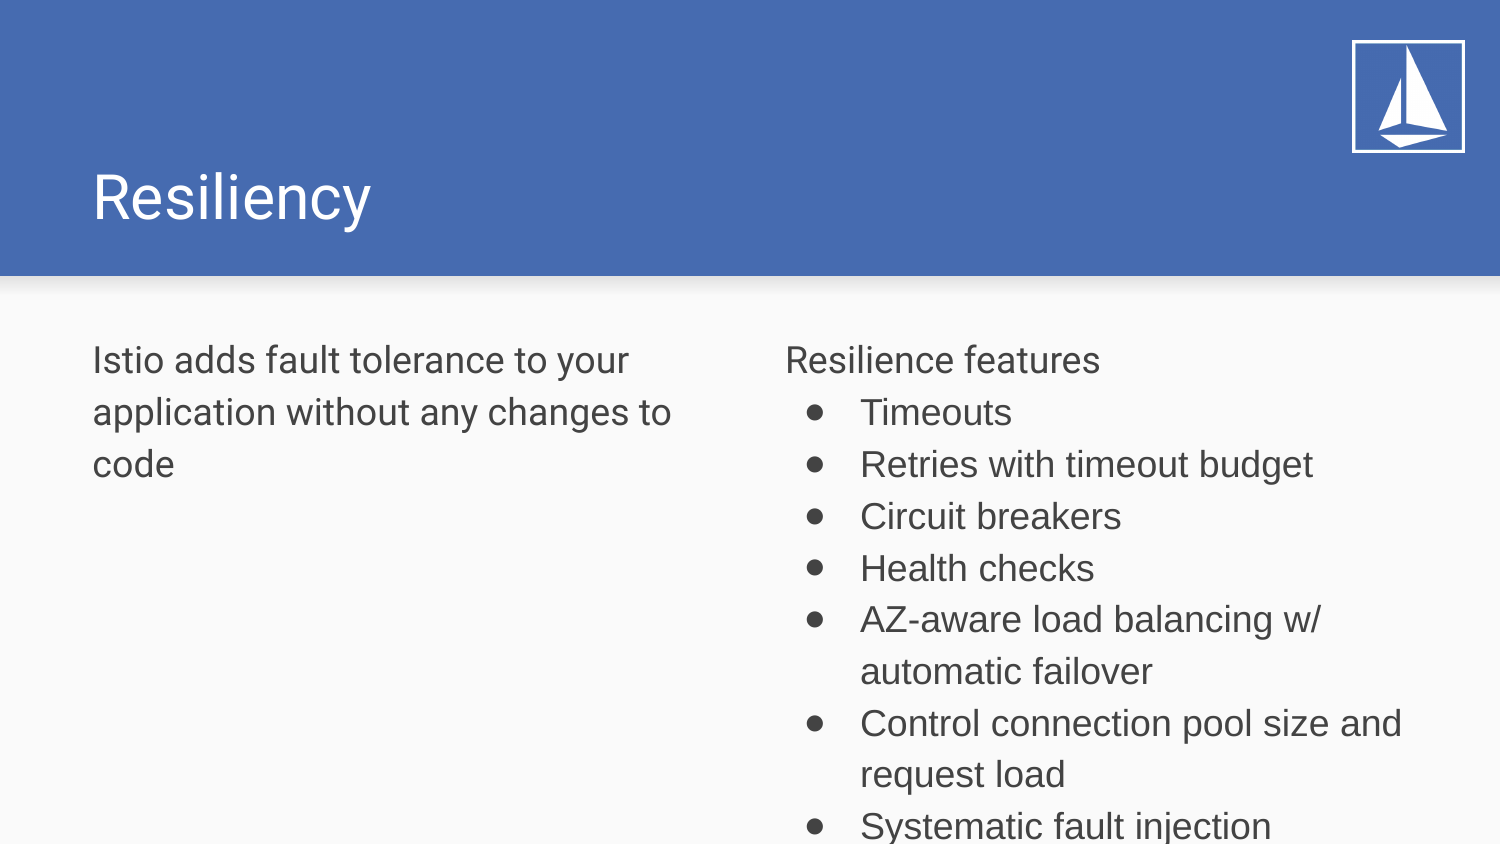

# Resiliency
Istio adds fault tolerance to your application without any changes to code

Resilience features
Timeouts
Retries with timeout budget
Circuit breakers
Health checks
AZ-aware load balancing w/ automatic failover
Control connection pool size and request load
Systematic fault injection